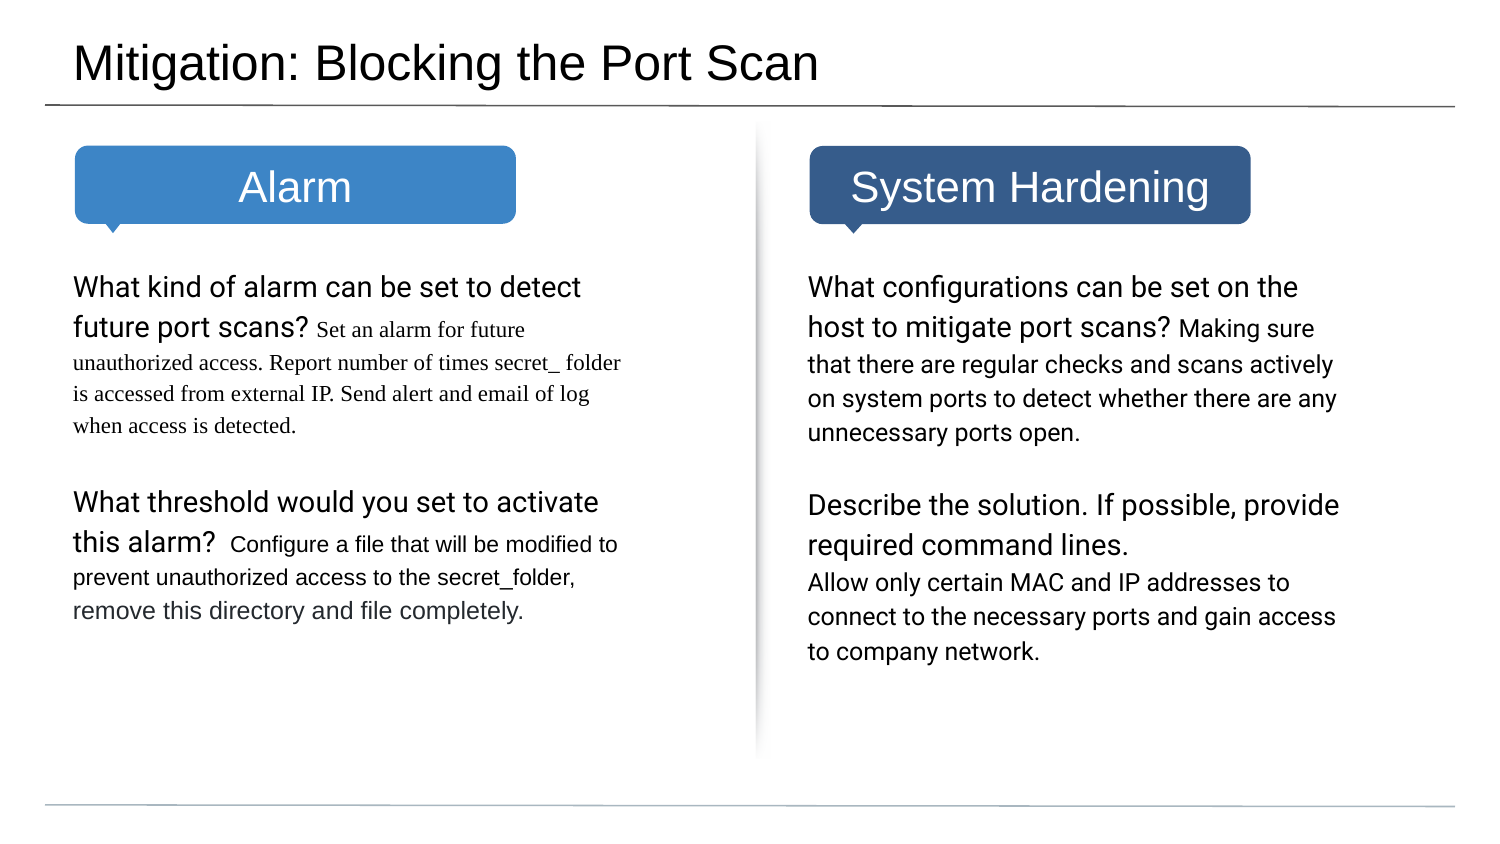

# Mitigation: Blocking the Port Scan
What kind of alarm can be set to detect future port scans? Set an alarm for future unauthorized access. Report number of times secret_ folder is accessed from external IP. Send alert and email of log when access is detected.

What threshold would you set to activate this alarm?  Configure a file that will be modified to prevent unauthorized access to the secret_folder, remove this directory and file completely.

What configurations can be set on the host to mitigate port scans? Making sure that there are regular checks and scans actively on system ports to detect whether there are any unnecessary ports open.

Describe the solution. If possible, provide required command lines.
Allow only certain MAC and IP addresses to connect to the necessary ports and gain access to company network.